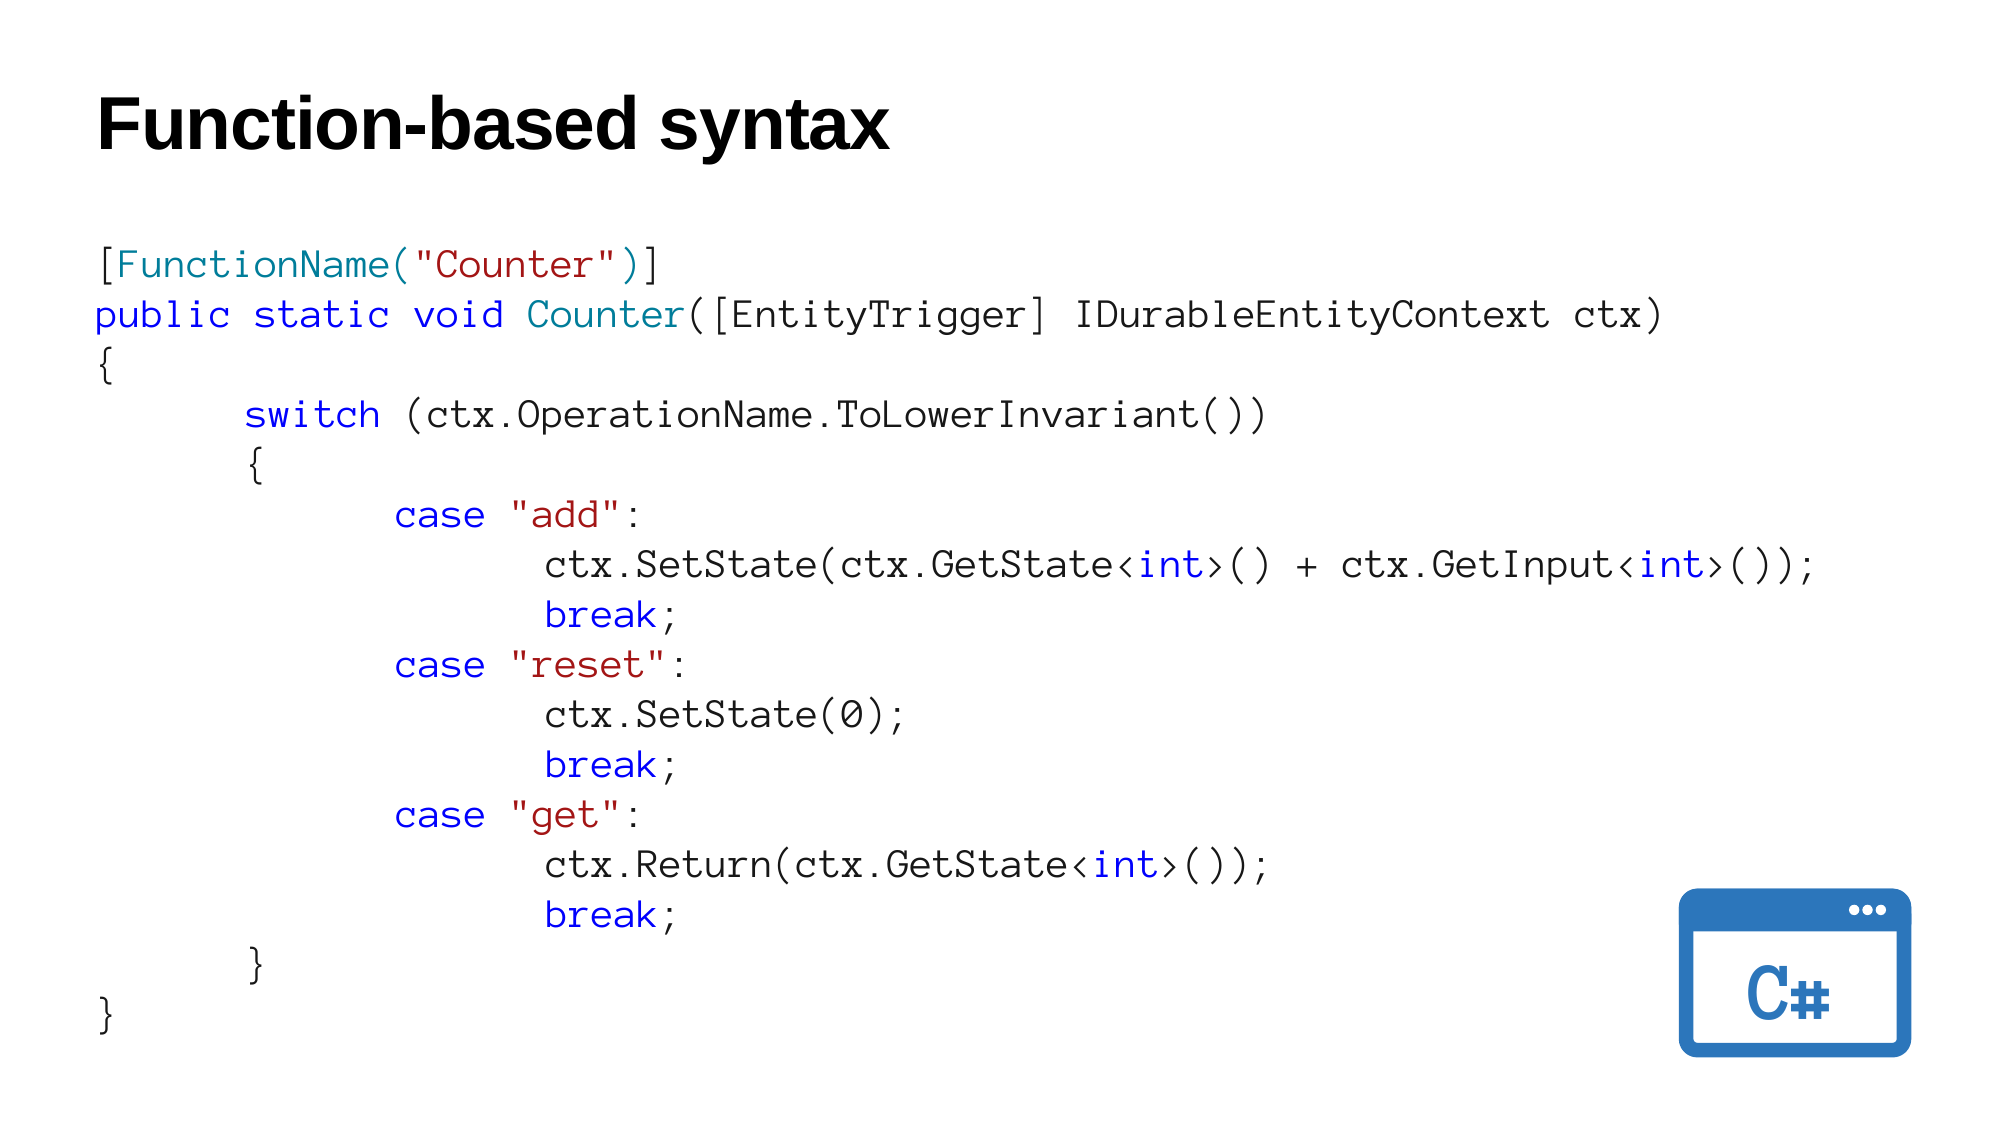

# Function-based syntax
[FunctionName("Counter")]
public static void Counter([EntityTrigger] IDurableEntityContext ctx)
{
	switch (ctx.OperationName.ToLowerInvariant())
	{
		case "add":
			ctx.SetState(ctx.GetState<int>() + ctx.GetInput<int>());
			break;
		case "reset":
			ctx.SetState(0);
			break;
		case "get":
			ctx.Return(ctx.GetState<int>());
			break;
	}
}